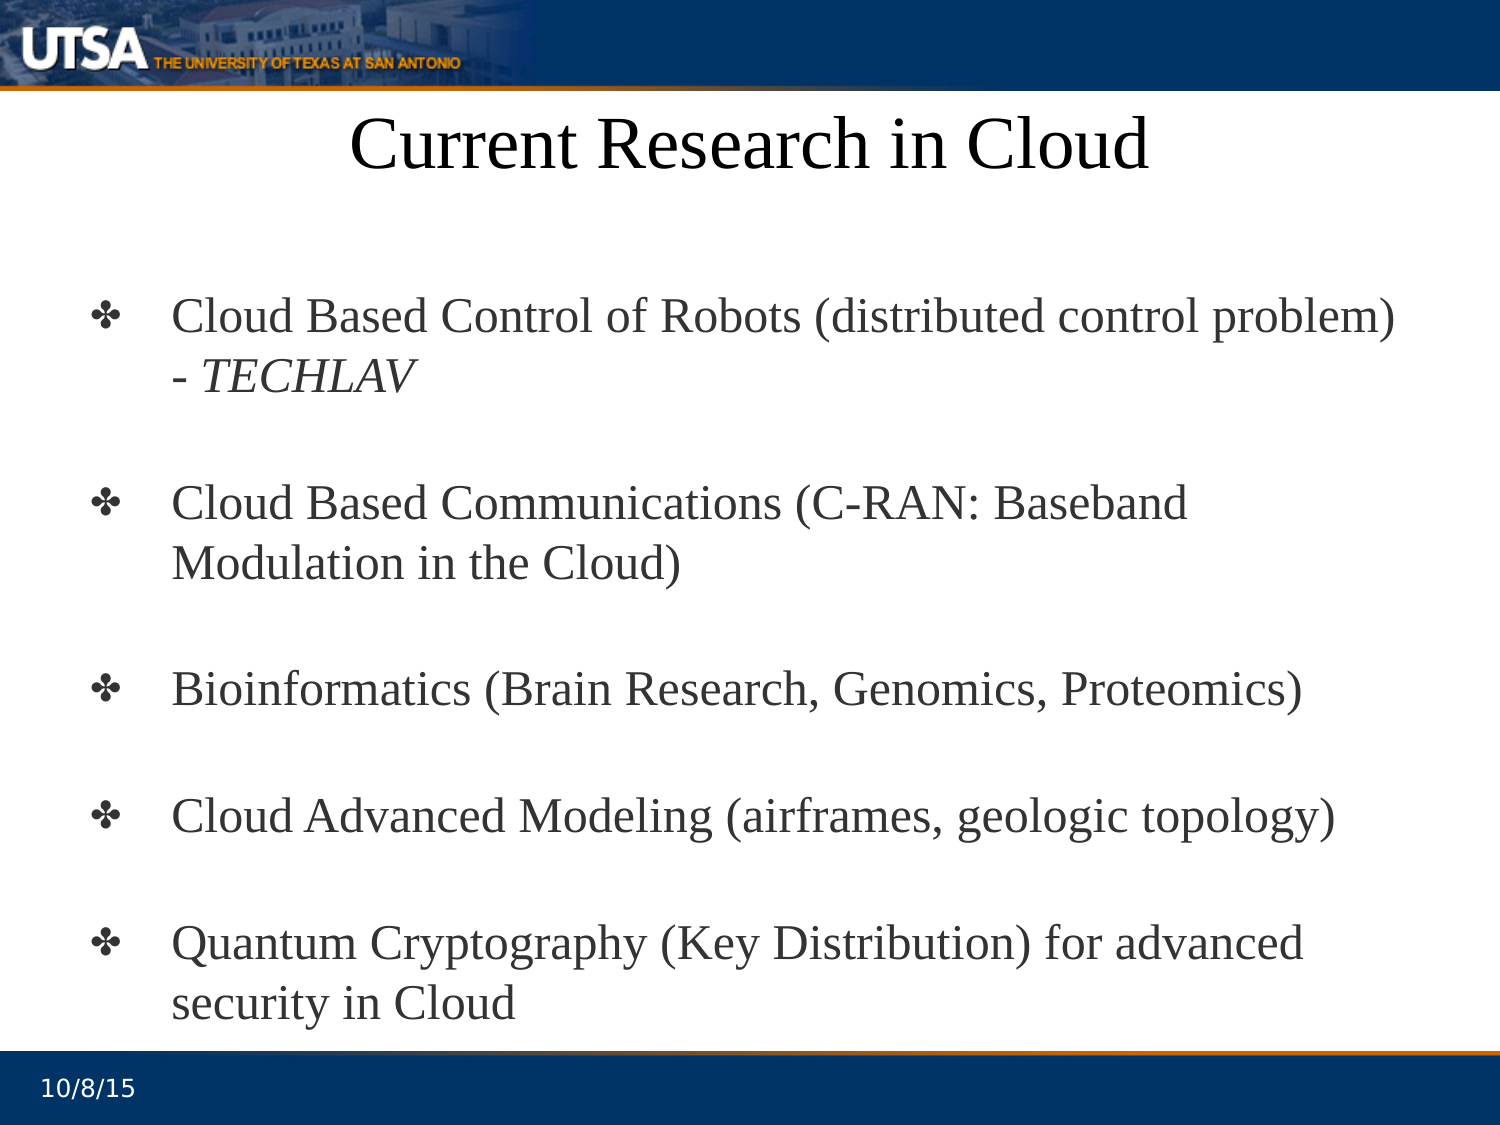

Current Research in Cloud
Cloud Based Control of Robots (distributed control problem) - TECHLAV
Cloud Based Communications (C-RAN: Baseband Modulation in the Cloud)
Bioinformatics (Brain Research, Genomics, Proteomics)
Cloud Advanced Modeling (airframes, geologic topology)
Quantum Cryptography (Key Distribution) for advanced security in Cloud

10/8/15